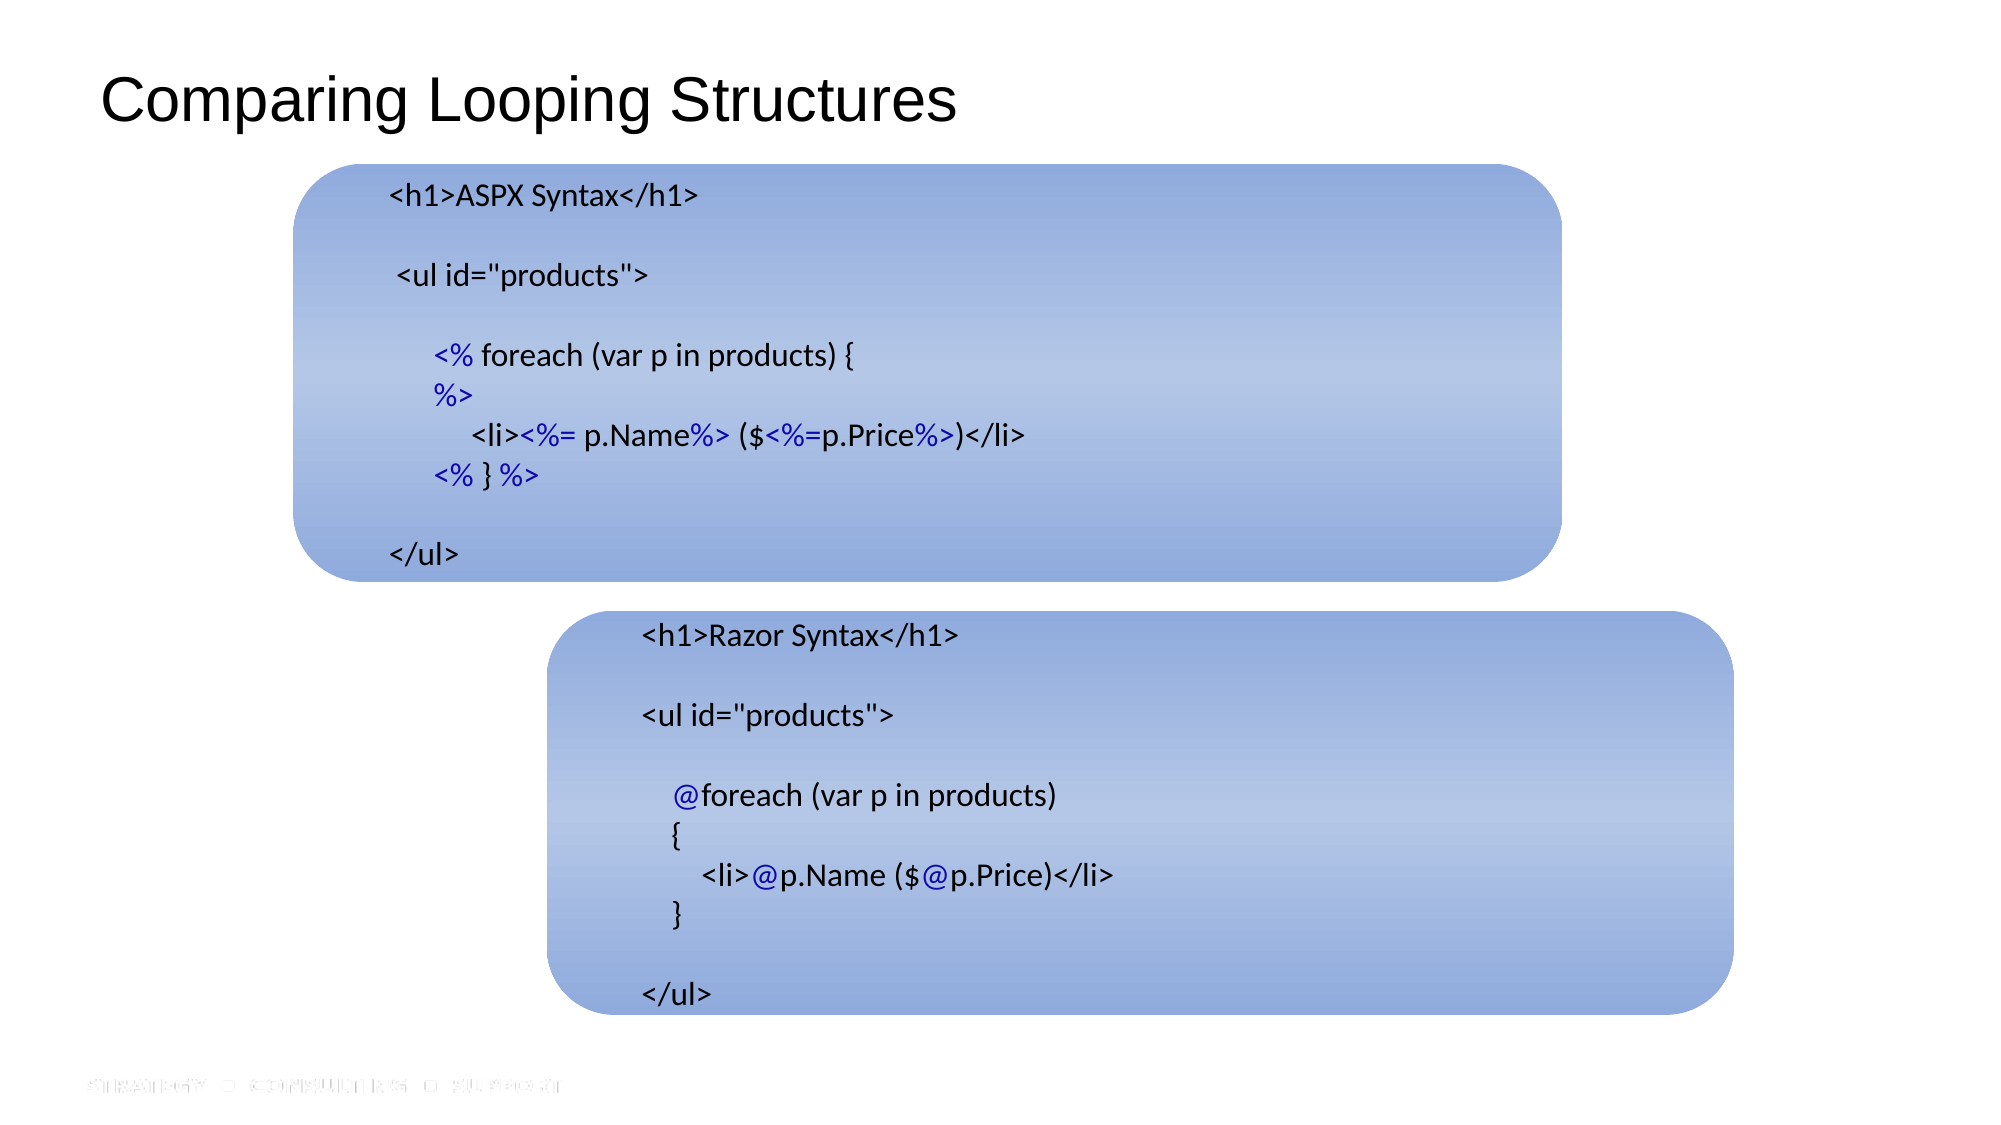

# Comparing Looping Structures
        <h1>ASPX Syntax</h1>

         <ul id="products">

              <% foreach (var p in products) {
              %>
                   <li><%= p.Name%> ($<%=p.Price%>)</li>
              <% } %>

        </ul>
        <h1>Razor Syntax</h1>

        <ul id="products">

            @foreach (var p in products)
            {
                <li>@p.Name ($@p.Price)</li>
            }

        </ul>